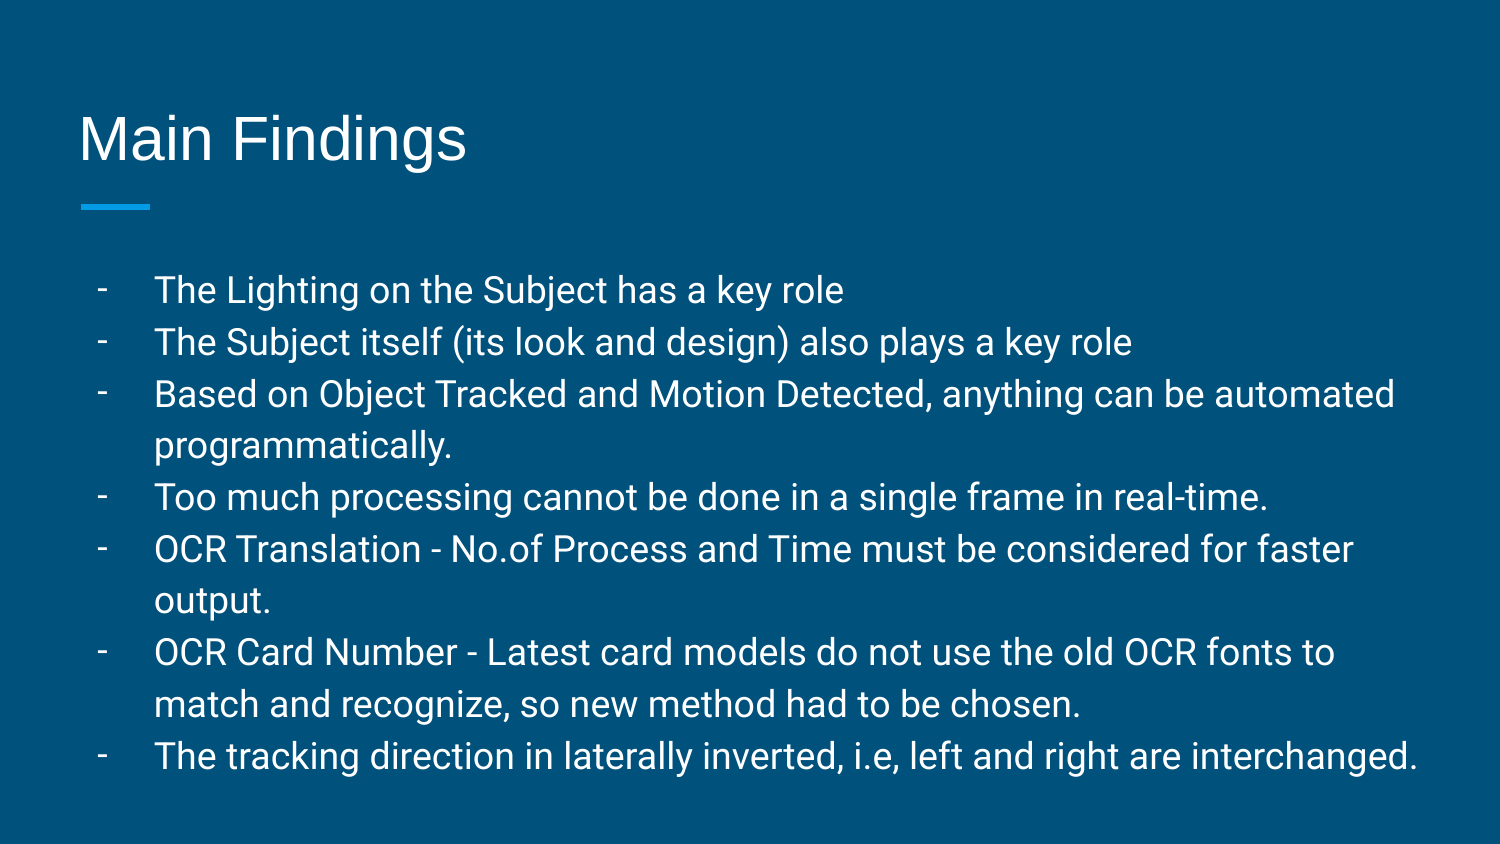

# Main Findings
The Lighting on the Subject has a key role
The Subject itself (its look and design) also plays a key role
Based on Object Tracked and Motion Detected, anything can be automated programmatically.
Too much processing cannot be done in a single frame in real-time.
OCR Translation - No.of Process and Time must be considered for faster output.
OCR Card Number - Latest card models do not use the old OCR fonts to match and recognize, so new method had to be chosen.
The tracking direction in laterally inverted, i.e, left and right are interchanged.